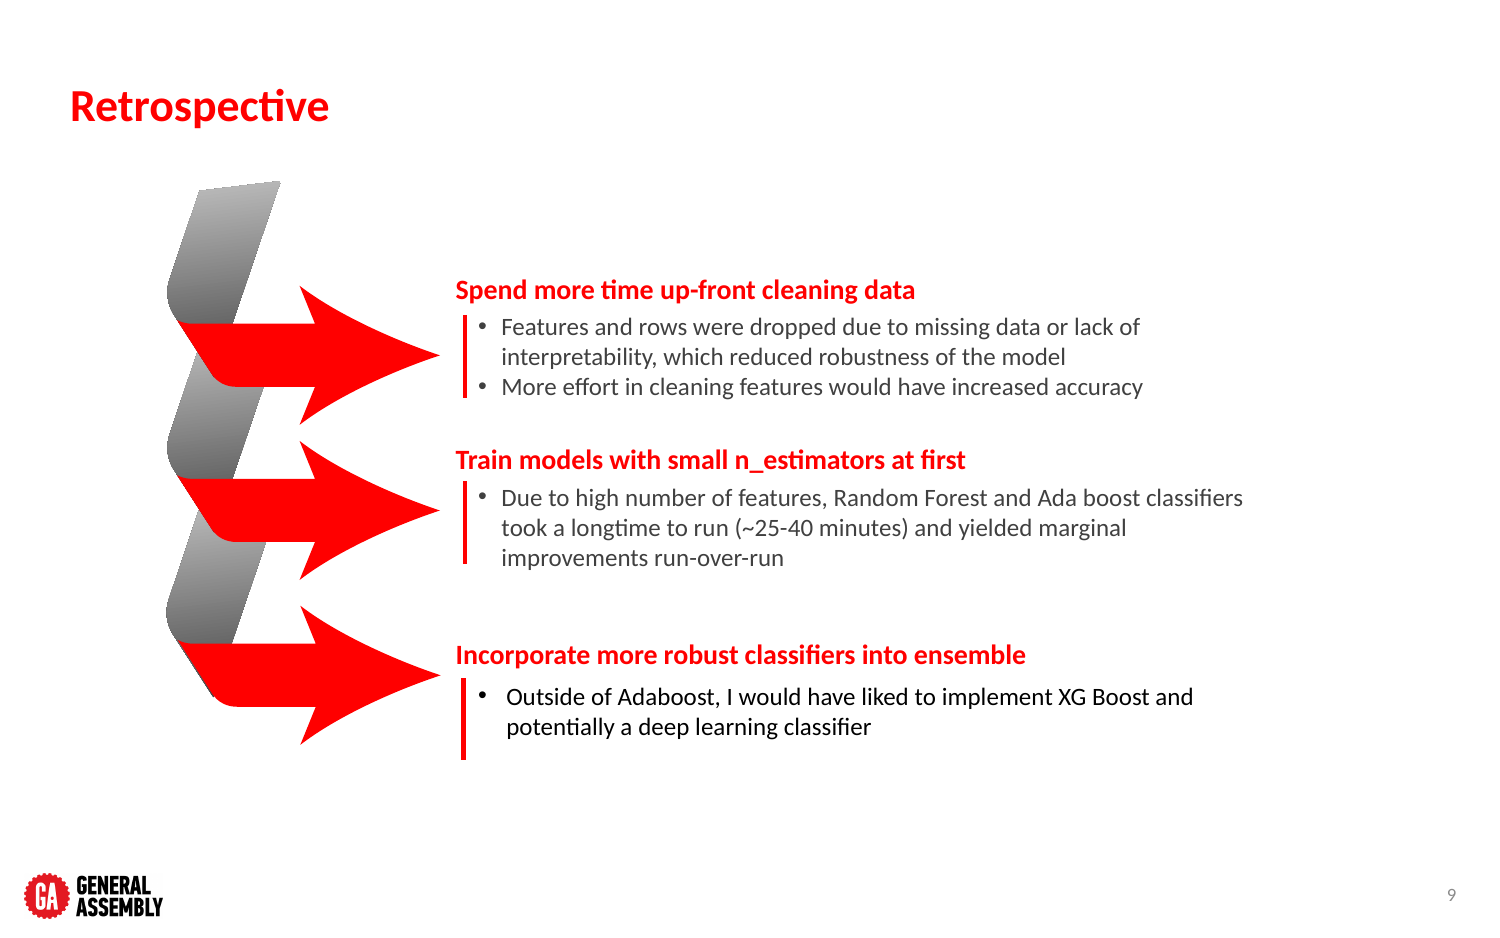

Retrospective

Spend more time up-front cleaning data
Features and rows were dropped due to missing data or lack of interpretability, which reduced robustness of the model
More effort in cleaning features would have increased accuracy

Train models with small n_estimators at first
Due to high number of features, Random Forest and Ada boost classifiers took a longtime to run (~25-40 minutes) and yielded marginal improvements run-over-run

Incorporate more robust classifiers into ensemble
Outside of Adaboost, I would have liked to implement XG Boost and potentially a deep learning classifier
9